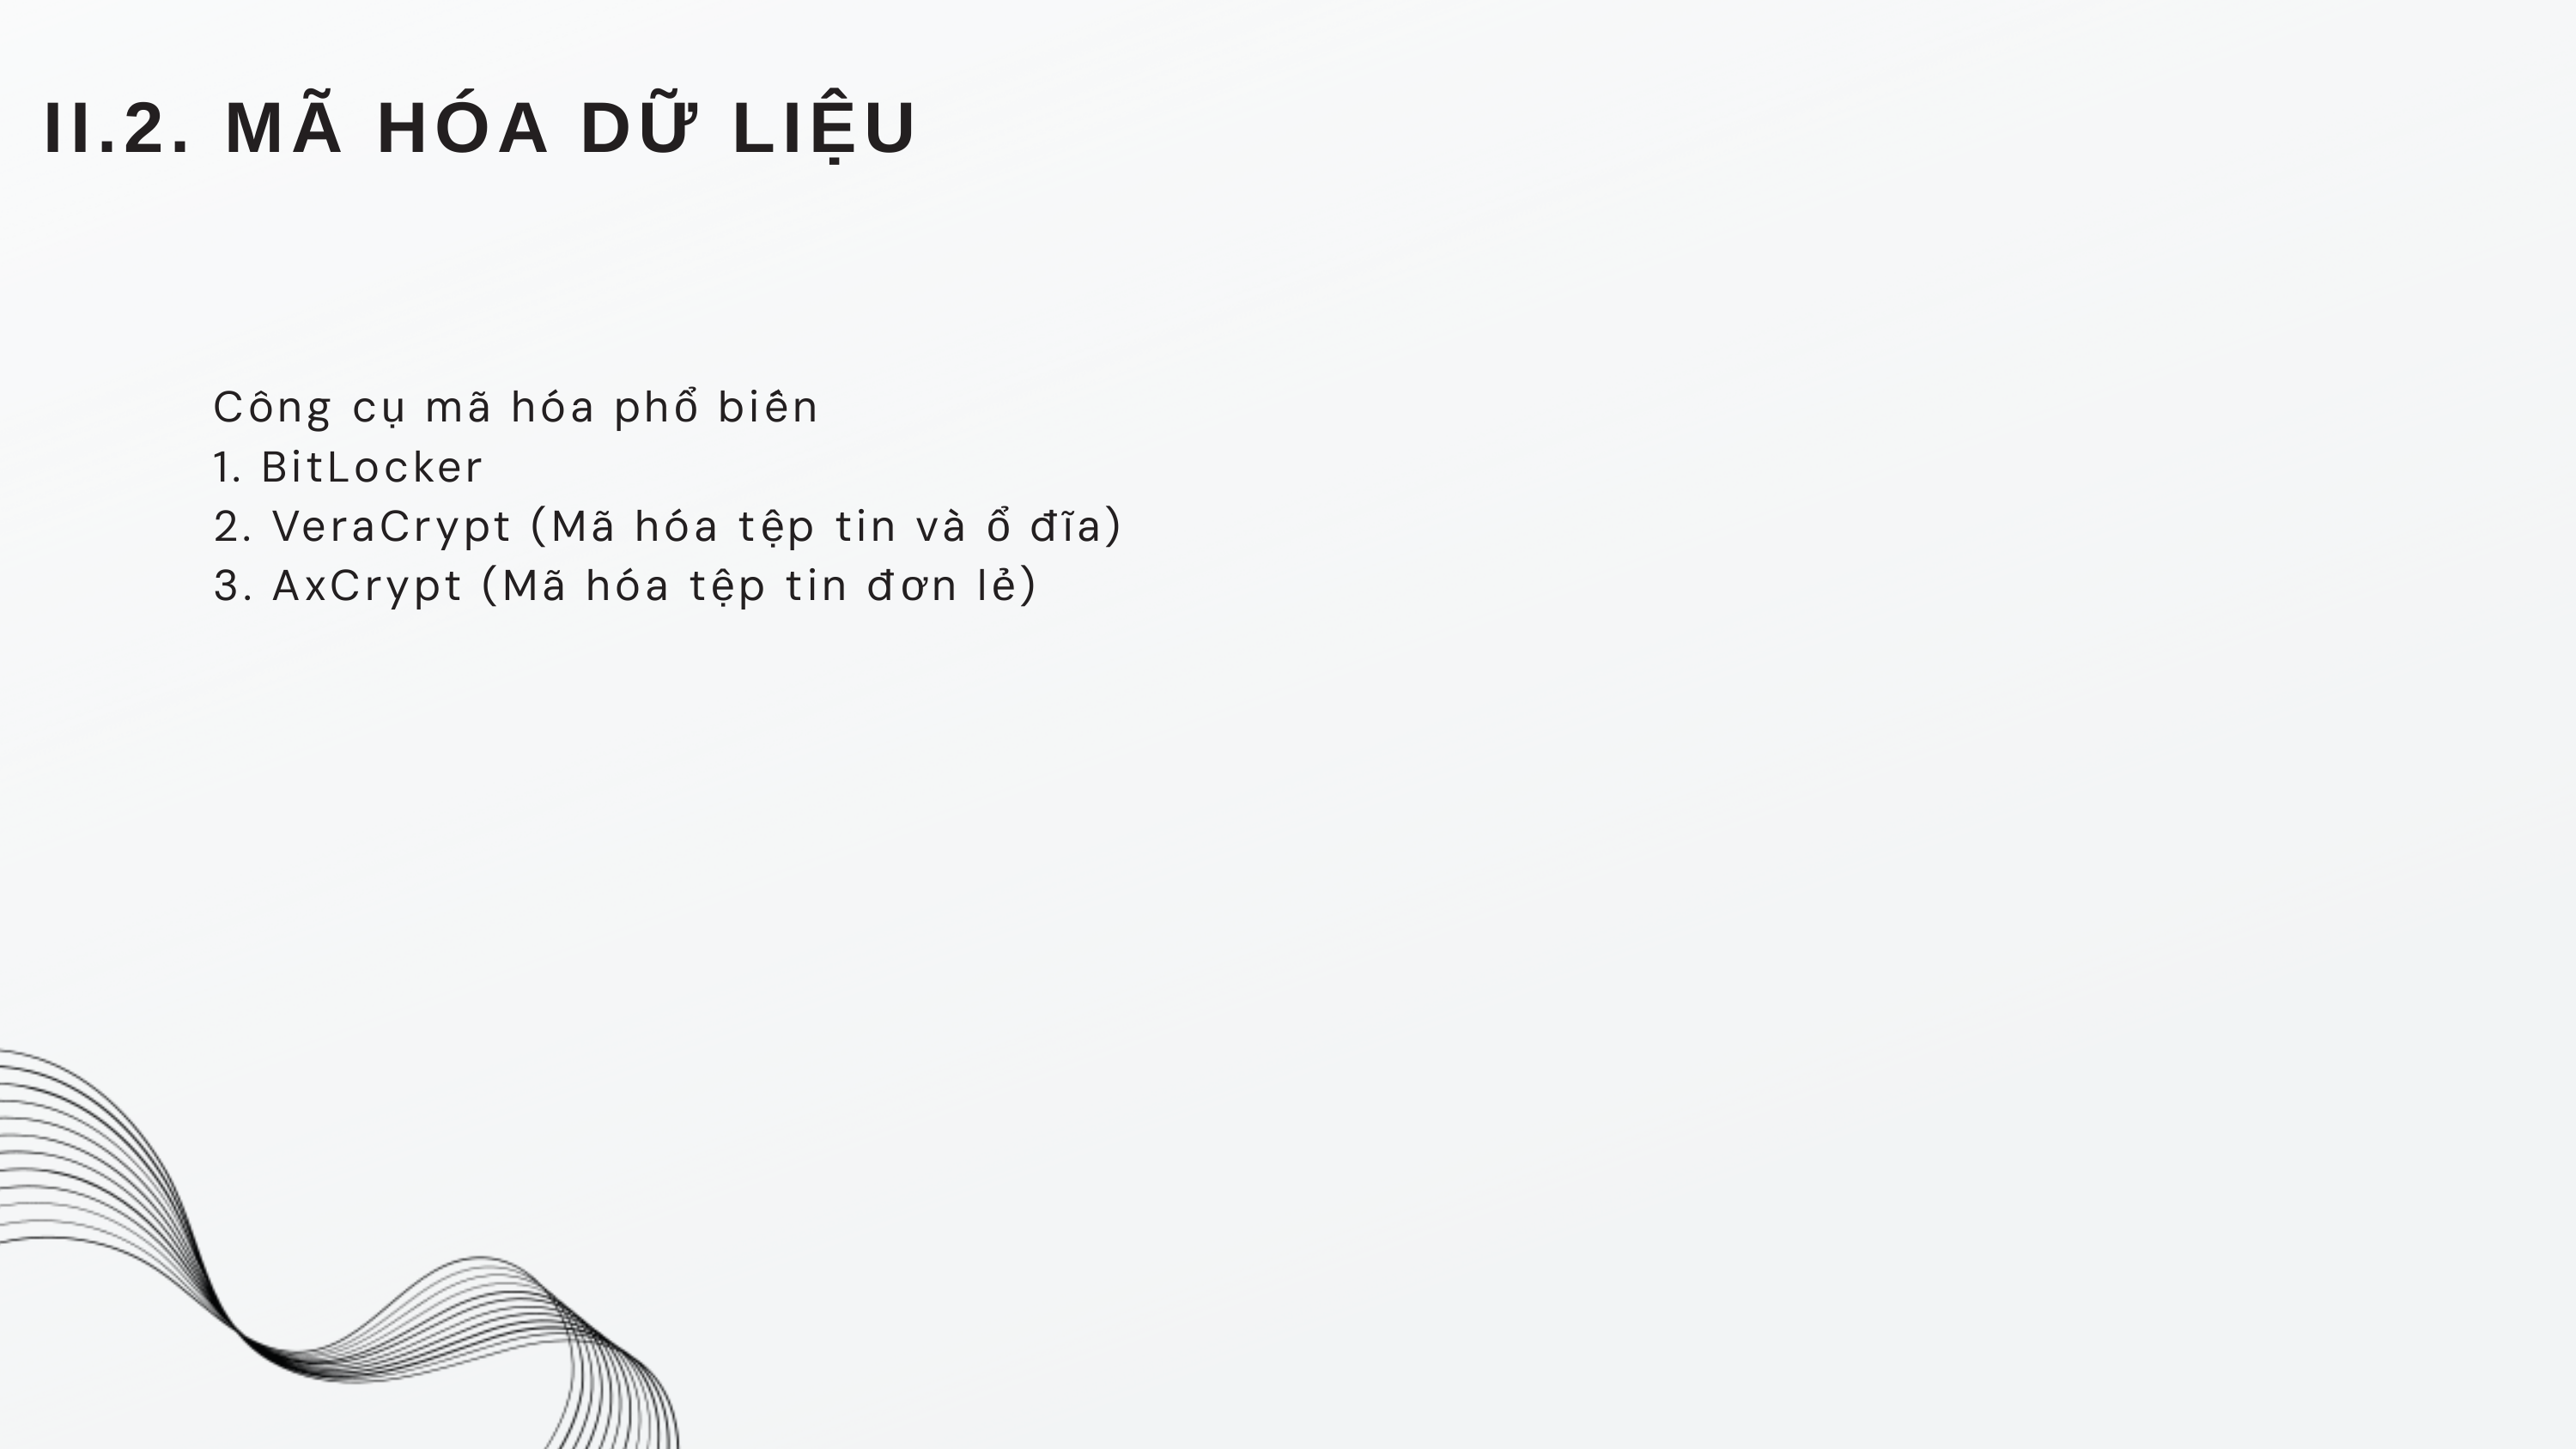

II.2. MÃ HÓA DỮ LIỆU
Công cụ mã hóa phổ biến
1. BitLocker
2. VeraCrypt (Mã hóa tệp tin và ổ đĩa)
3. AxCrypt (Mã hóa tệp tin đơn lẻ)